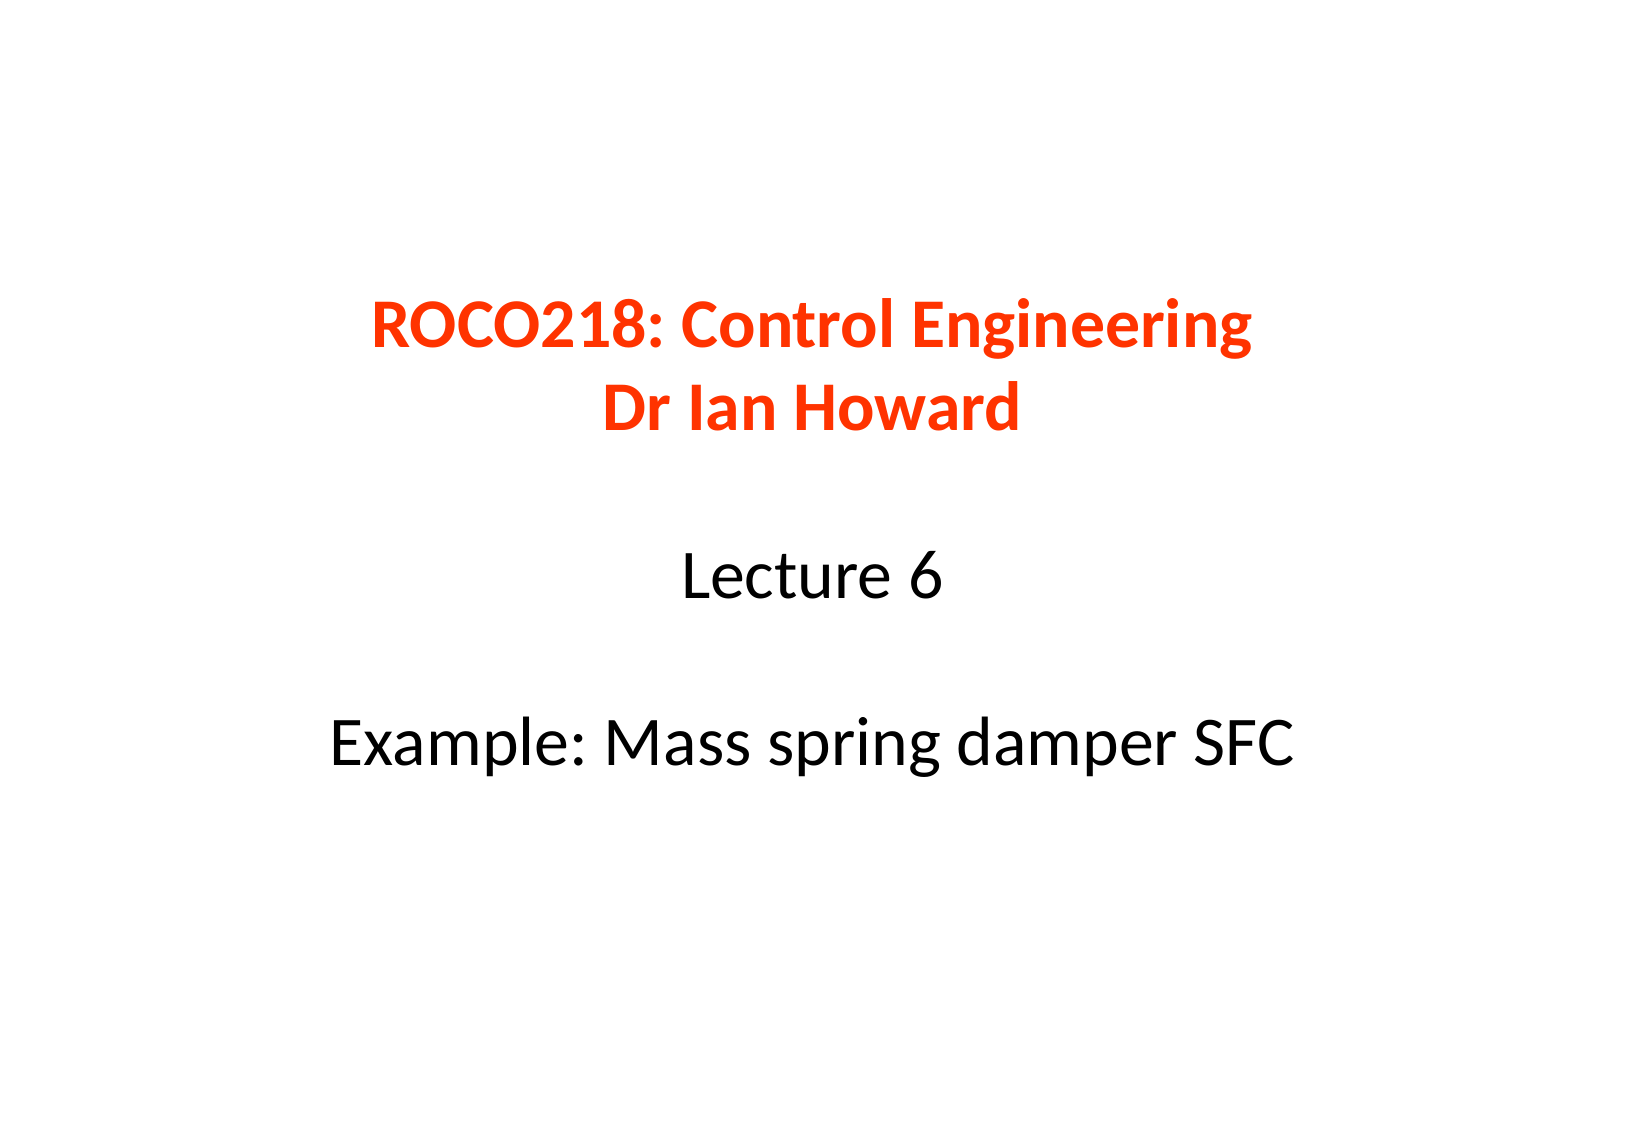

# ROCO218: Control Engineering Dr Ian Howard Lecture 6 Example: Mass spring damper SFC